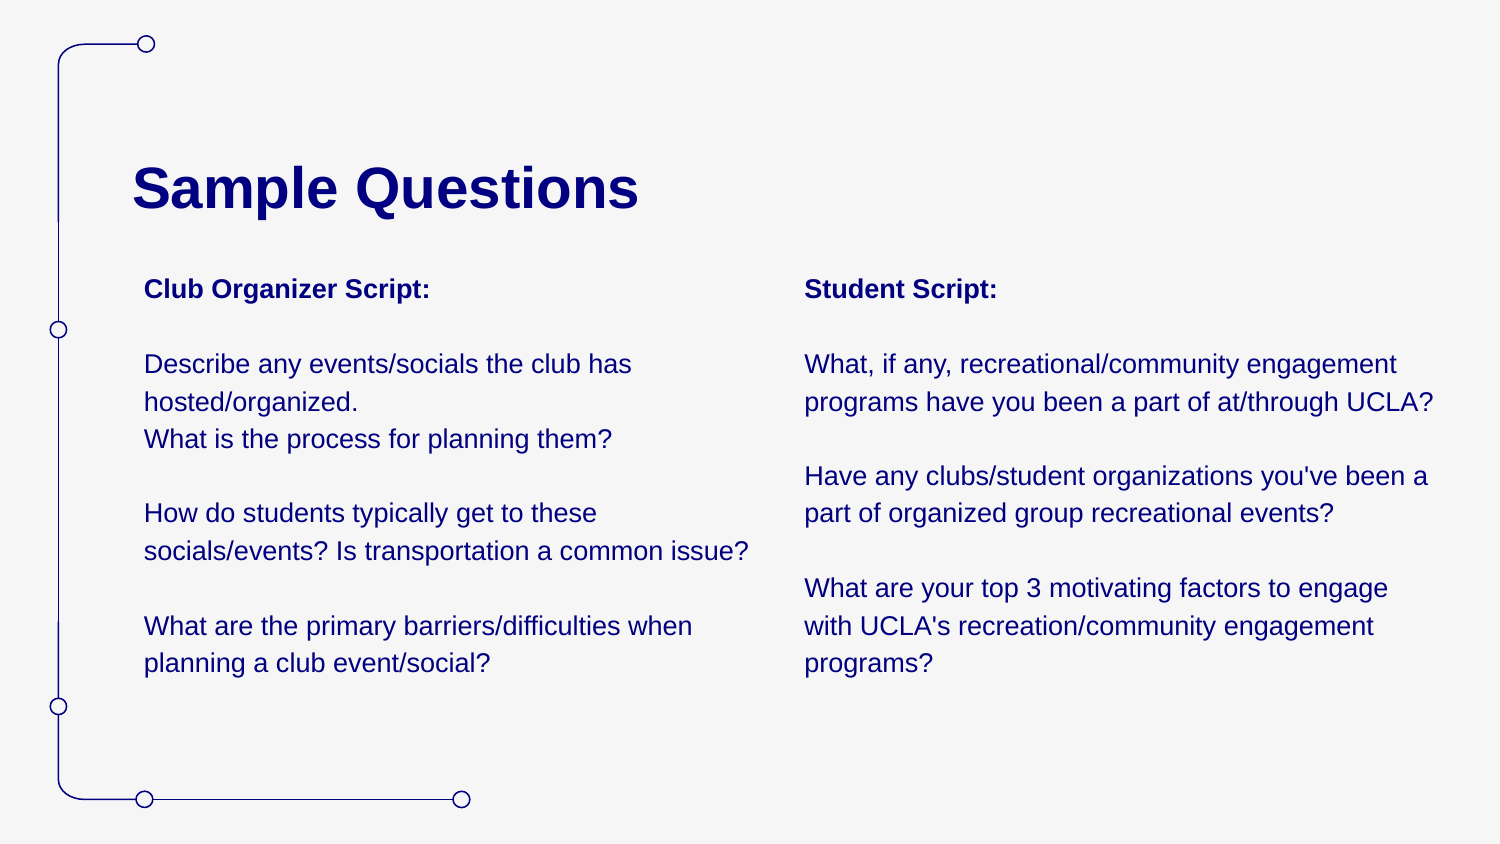

# Sample Questions
Club Organizer Script:

Describe any events/socials the club has hosted/organized.
What is the process for planning them?

How do students typically get to these socials/events? Is transportation a common issue?

What are the primary barriers/difficulties when planning a club event/social?

Student Script:

What, if any, recreational/community engagement programs have you been a part of at/through UCLA?

Have any clubs/student organizations you've been a part of organized group recreational events?

What are your top 3 motivating factors to engage with UCLA's recreation/community engagement programs?